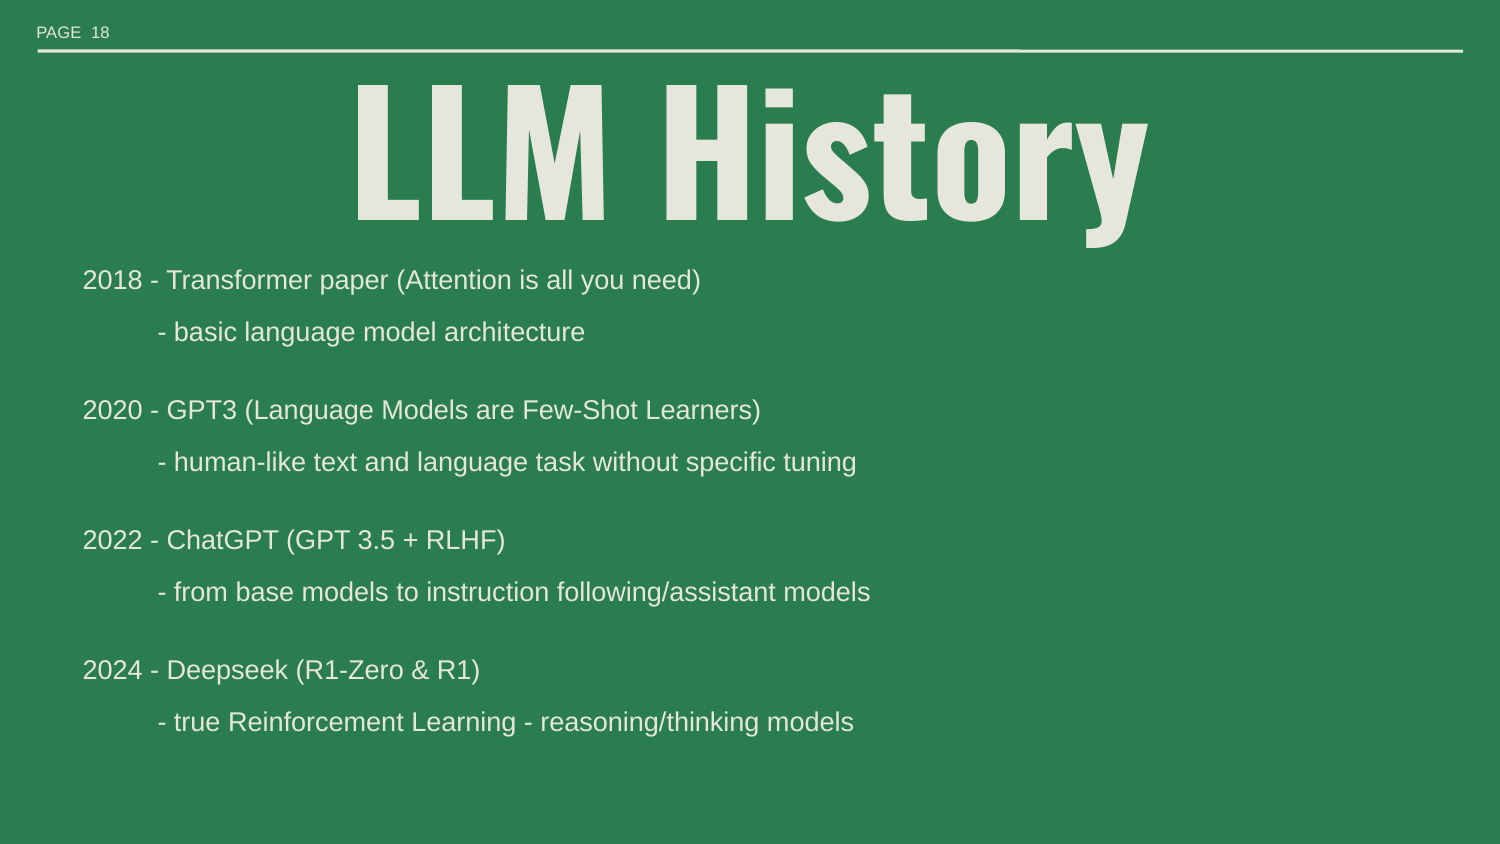

# LLM History

2018 - Transformer paper (Attention is all you need)

- basic language model architecture

2020 - GPT3 (Language Models are Few-Shot Learners)

- human-like text and language task without specific tuning

2022 - ChatGPT (GPT 3.5 + RLHF)

- from base models to instruction following/assistant models

2024 - Deepseek (R1-Zero & R1)

- true Reinforcement Learning - reasoning/thinking models